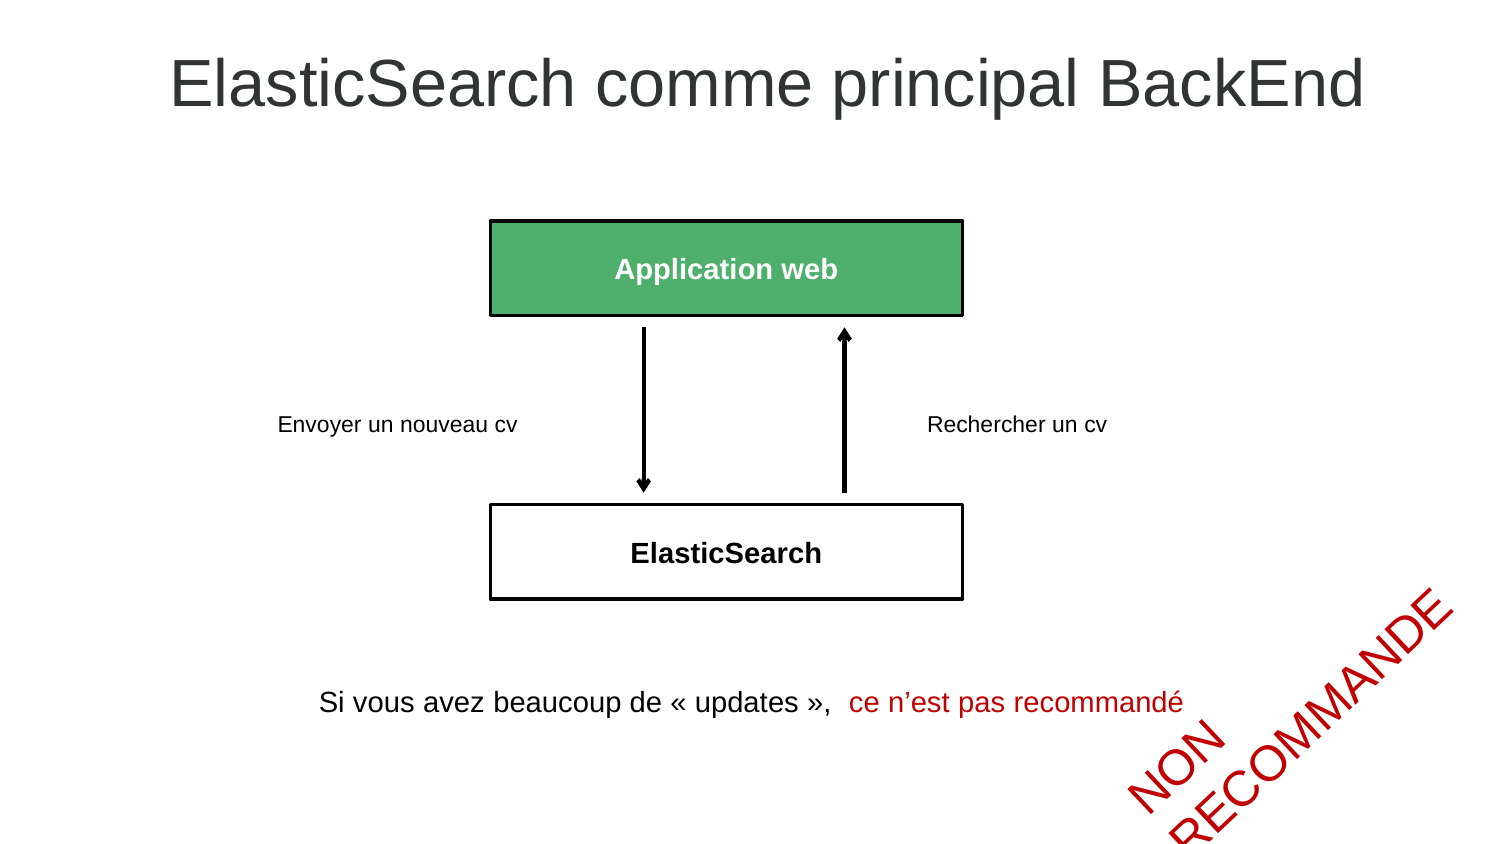

ElasticSearch comme principal BackEnd
Application web
Envoyer un nouveau cv
Rechercher un cv
ElasticSearch
NON RECOMMANDE
Si vous avez beaucoup de « updates »,  ce n’est pas recommandé